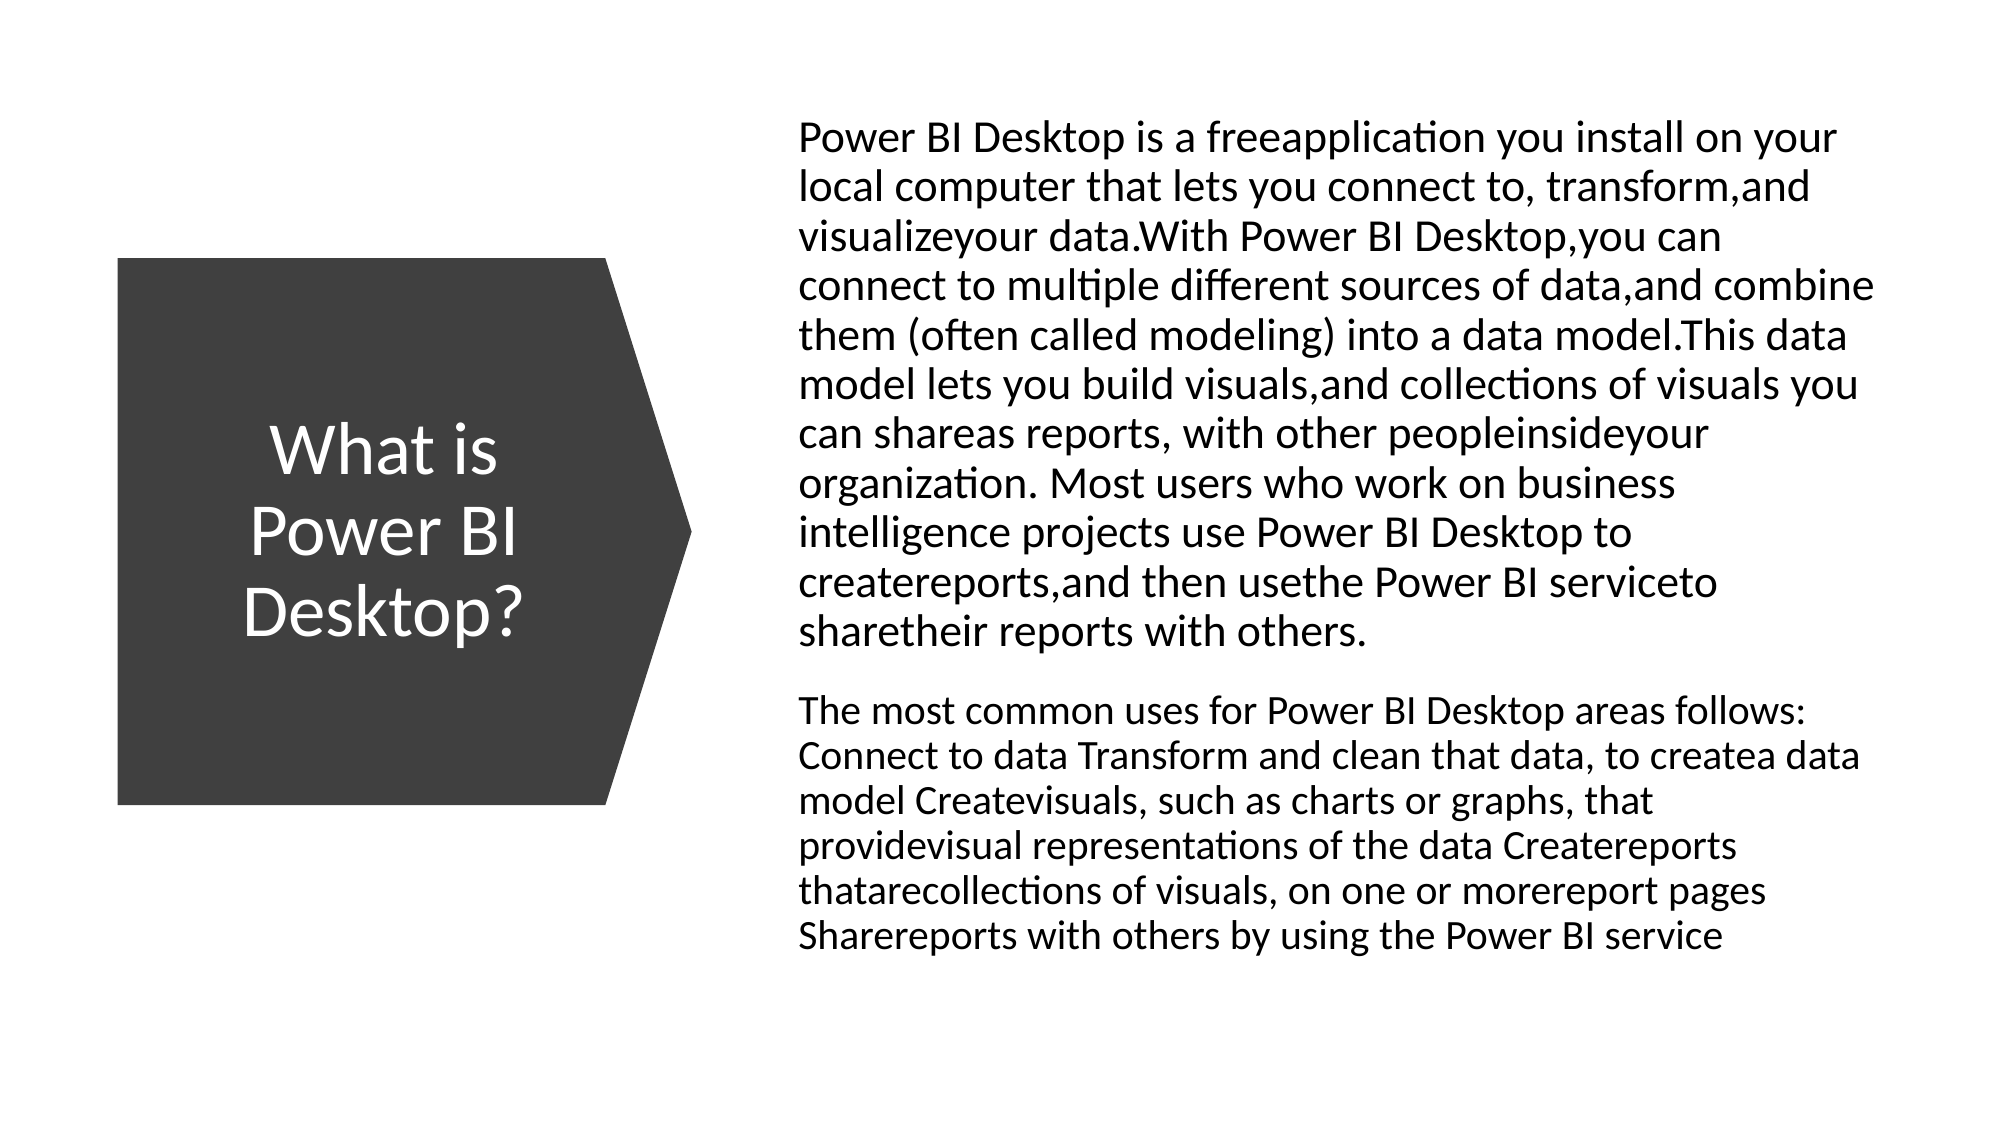

Power BI Desktop is a freeapplication you install on your local computer that lets you connect to, transform,and visualizeyour data.With Power BI Desktop,you can connect to multiple different sources of data,and combine them (often called modeling) into a data model.This data model lets you build visuals,and collections of visuals you can shareas reports, with other peopleinsideyour organization. Most users who work on business intelligence projects use Power BI Desktop to createreports,and then usethe Power BI serviceto sharetheir reports with others.

What is Power BI Desktop?
The most common uses for Power BI Desktop areas follows: Connect to data Transform and clean that data, to createa data model Createvisuals, such as charts or graphs, that providevisual representations of the data Createreports thatarecollections of visuals, on one or morereport pages Sharereports with others by using the Power BI service